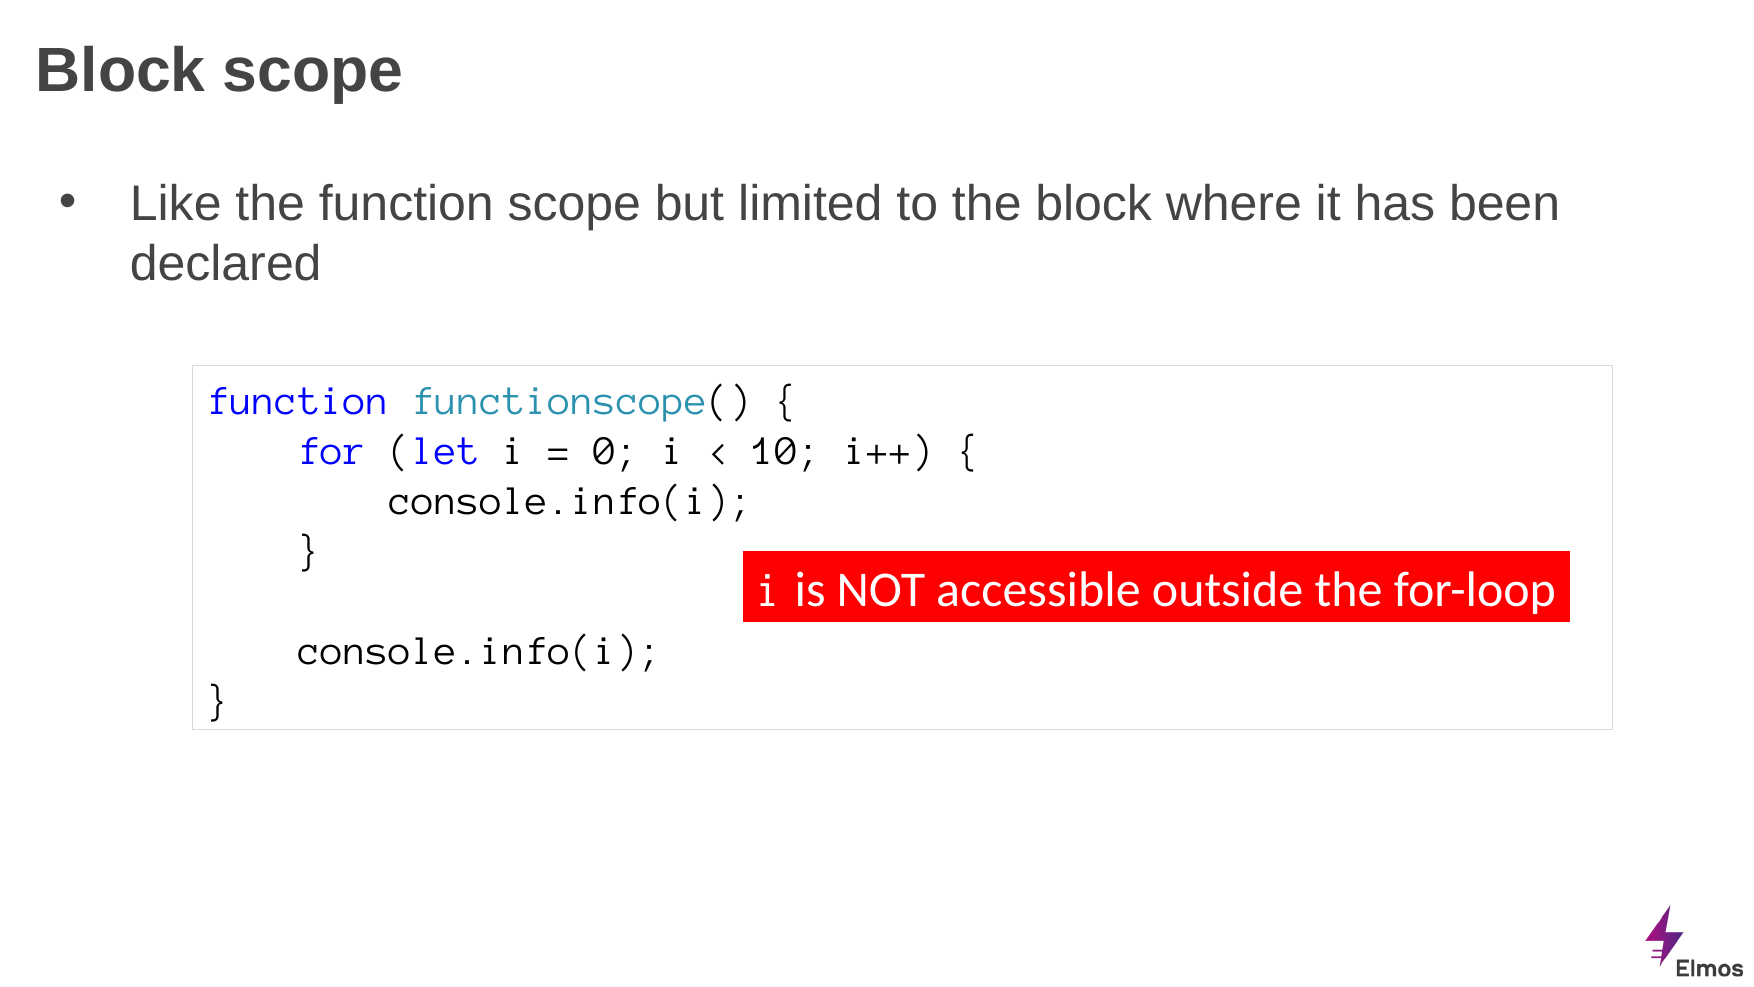

# Block scope
Like the function scope but limited to the block where it has been declared

function functionscope() {
    for (let i = 0; i < 10; i++) {
        console.info(i);
    }

    console.info(i);
}
i is NOT accessible outside the for-loop